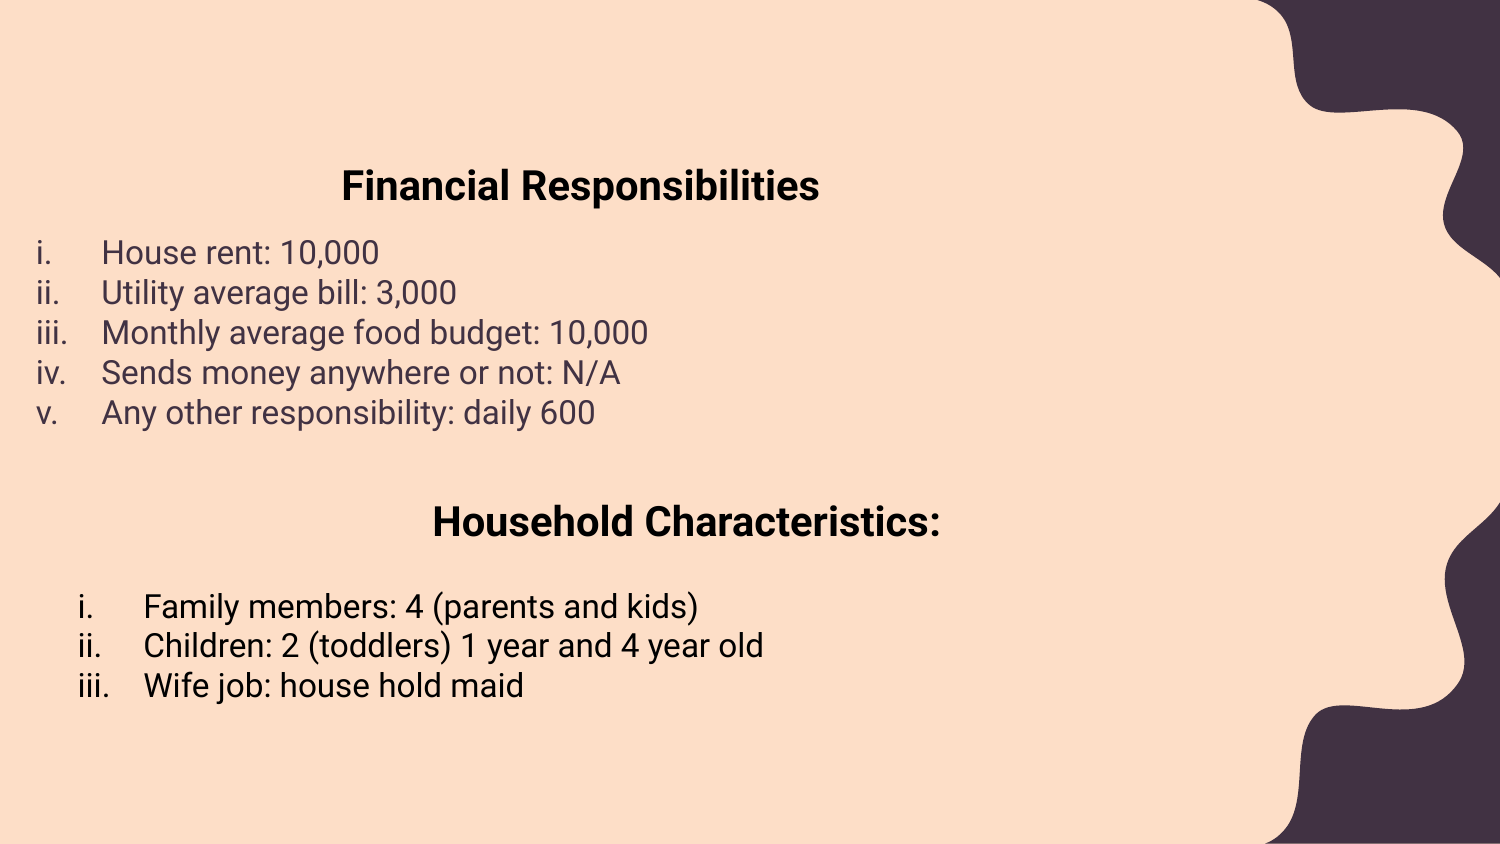

Financial Responsibilities
House rent: 10,000
Utility average bill: 3,000
Monthly average food budget: 10,000
Sends money anywhere or not: N/A
Any other responsibility: daily 600

Household Characteristics:

Family members: 4 (parents and kids)
Children: 2 (toddlers) 1 year and 4 year old
Wife job: house hold maid